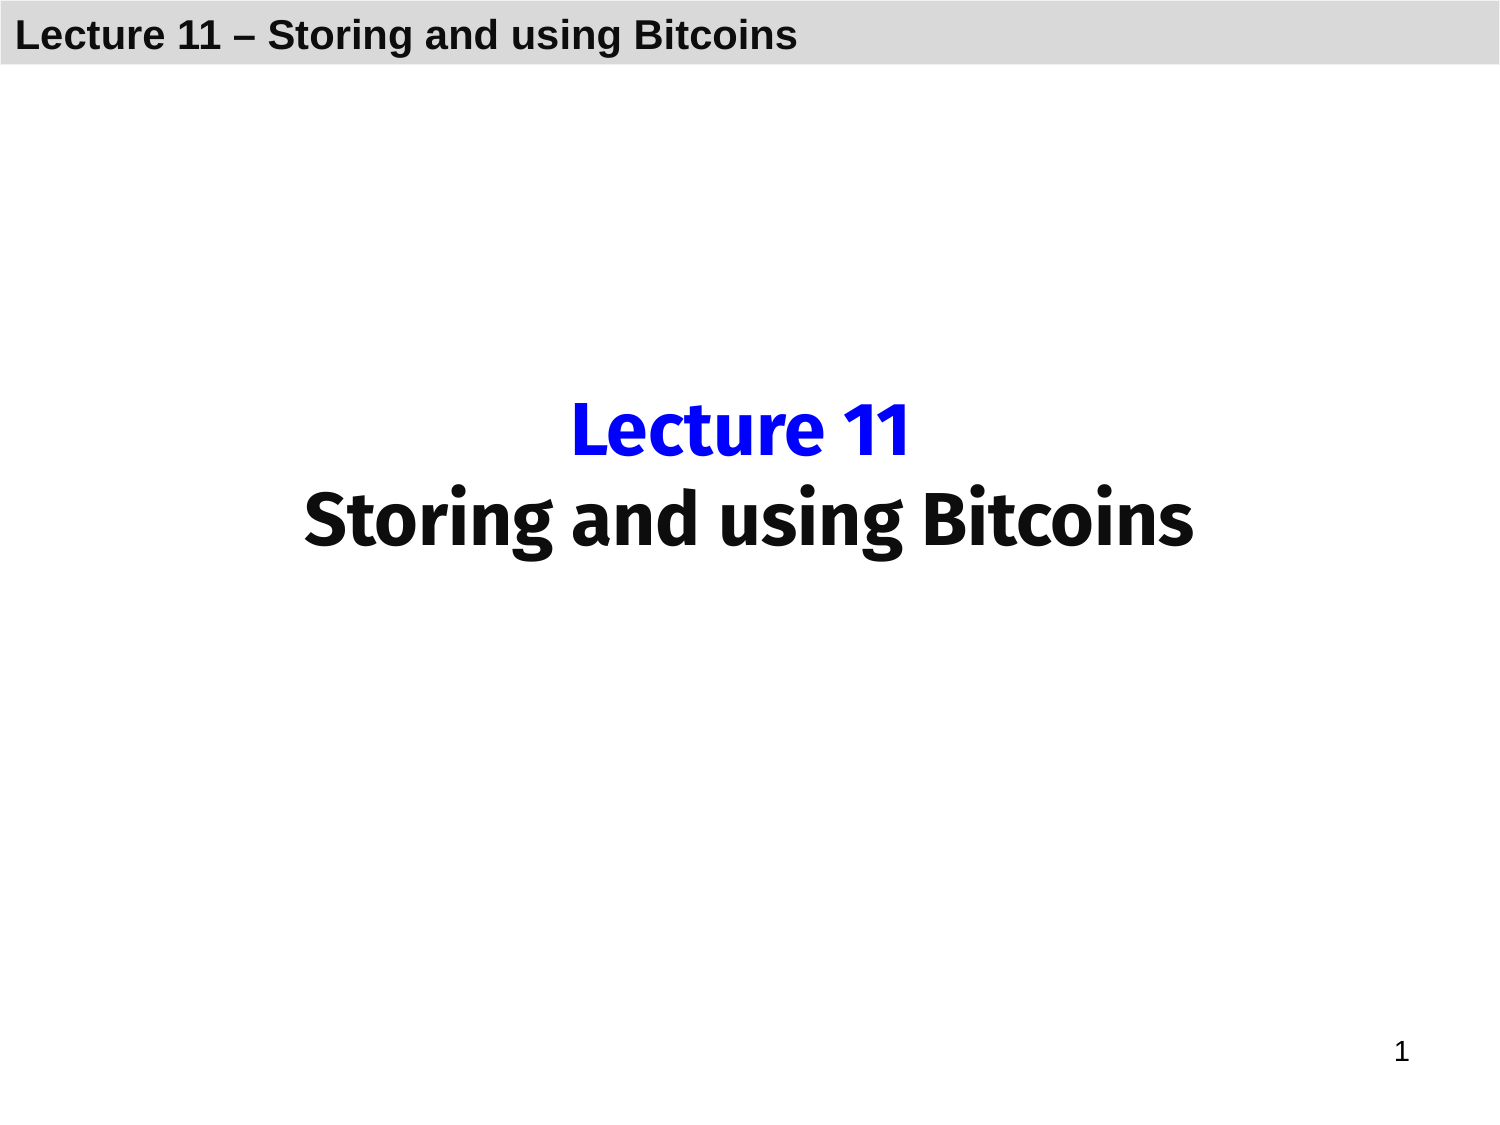

# Lecture 11 Storing and using Bitcoins
1